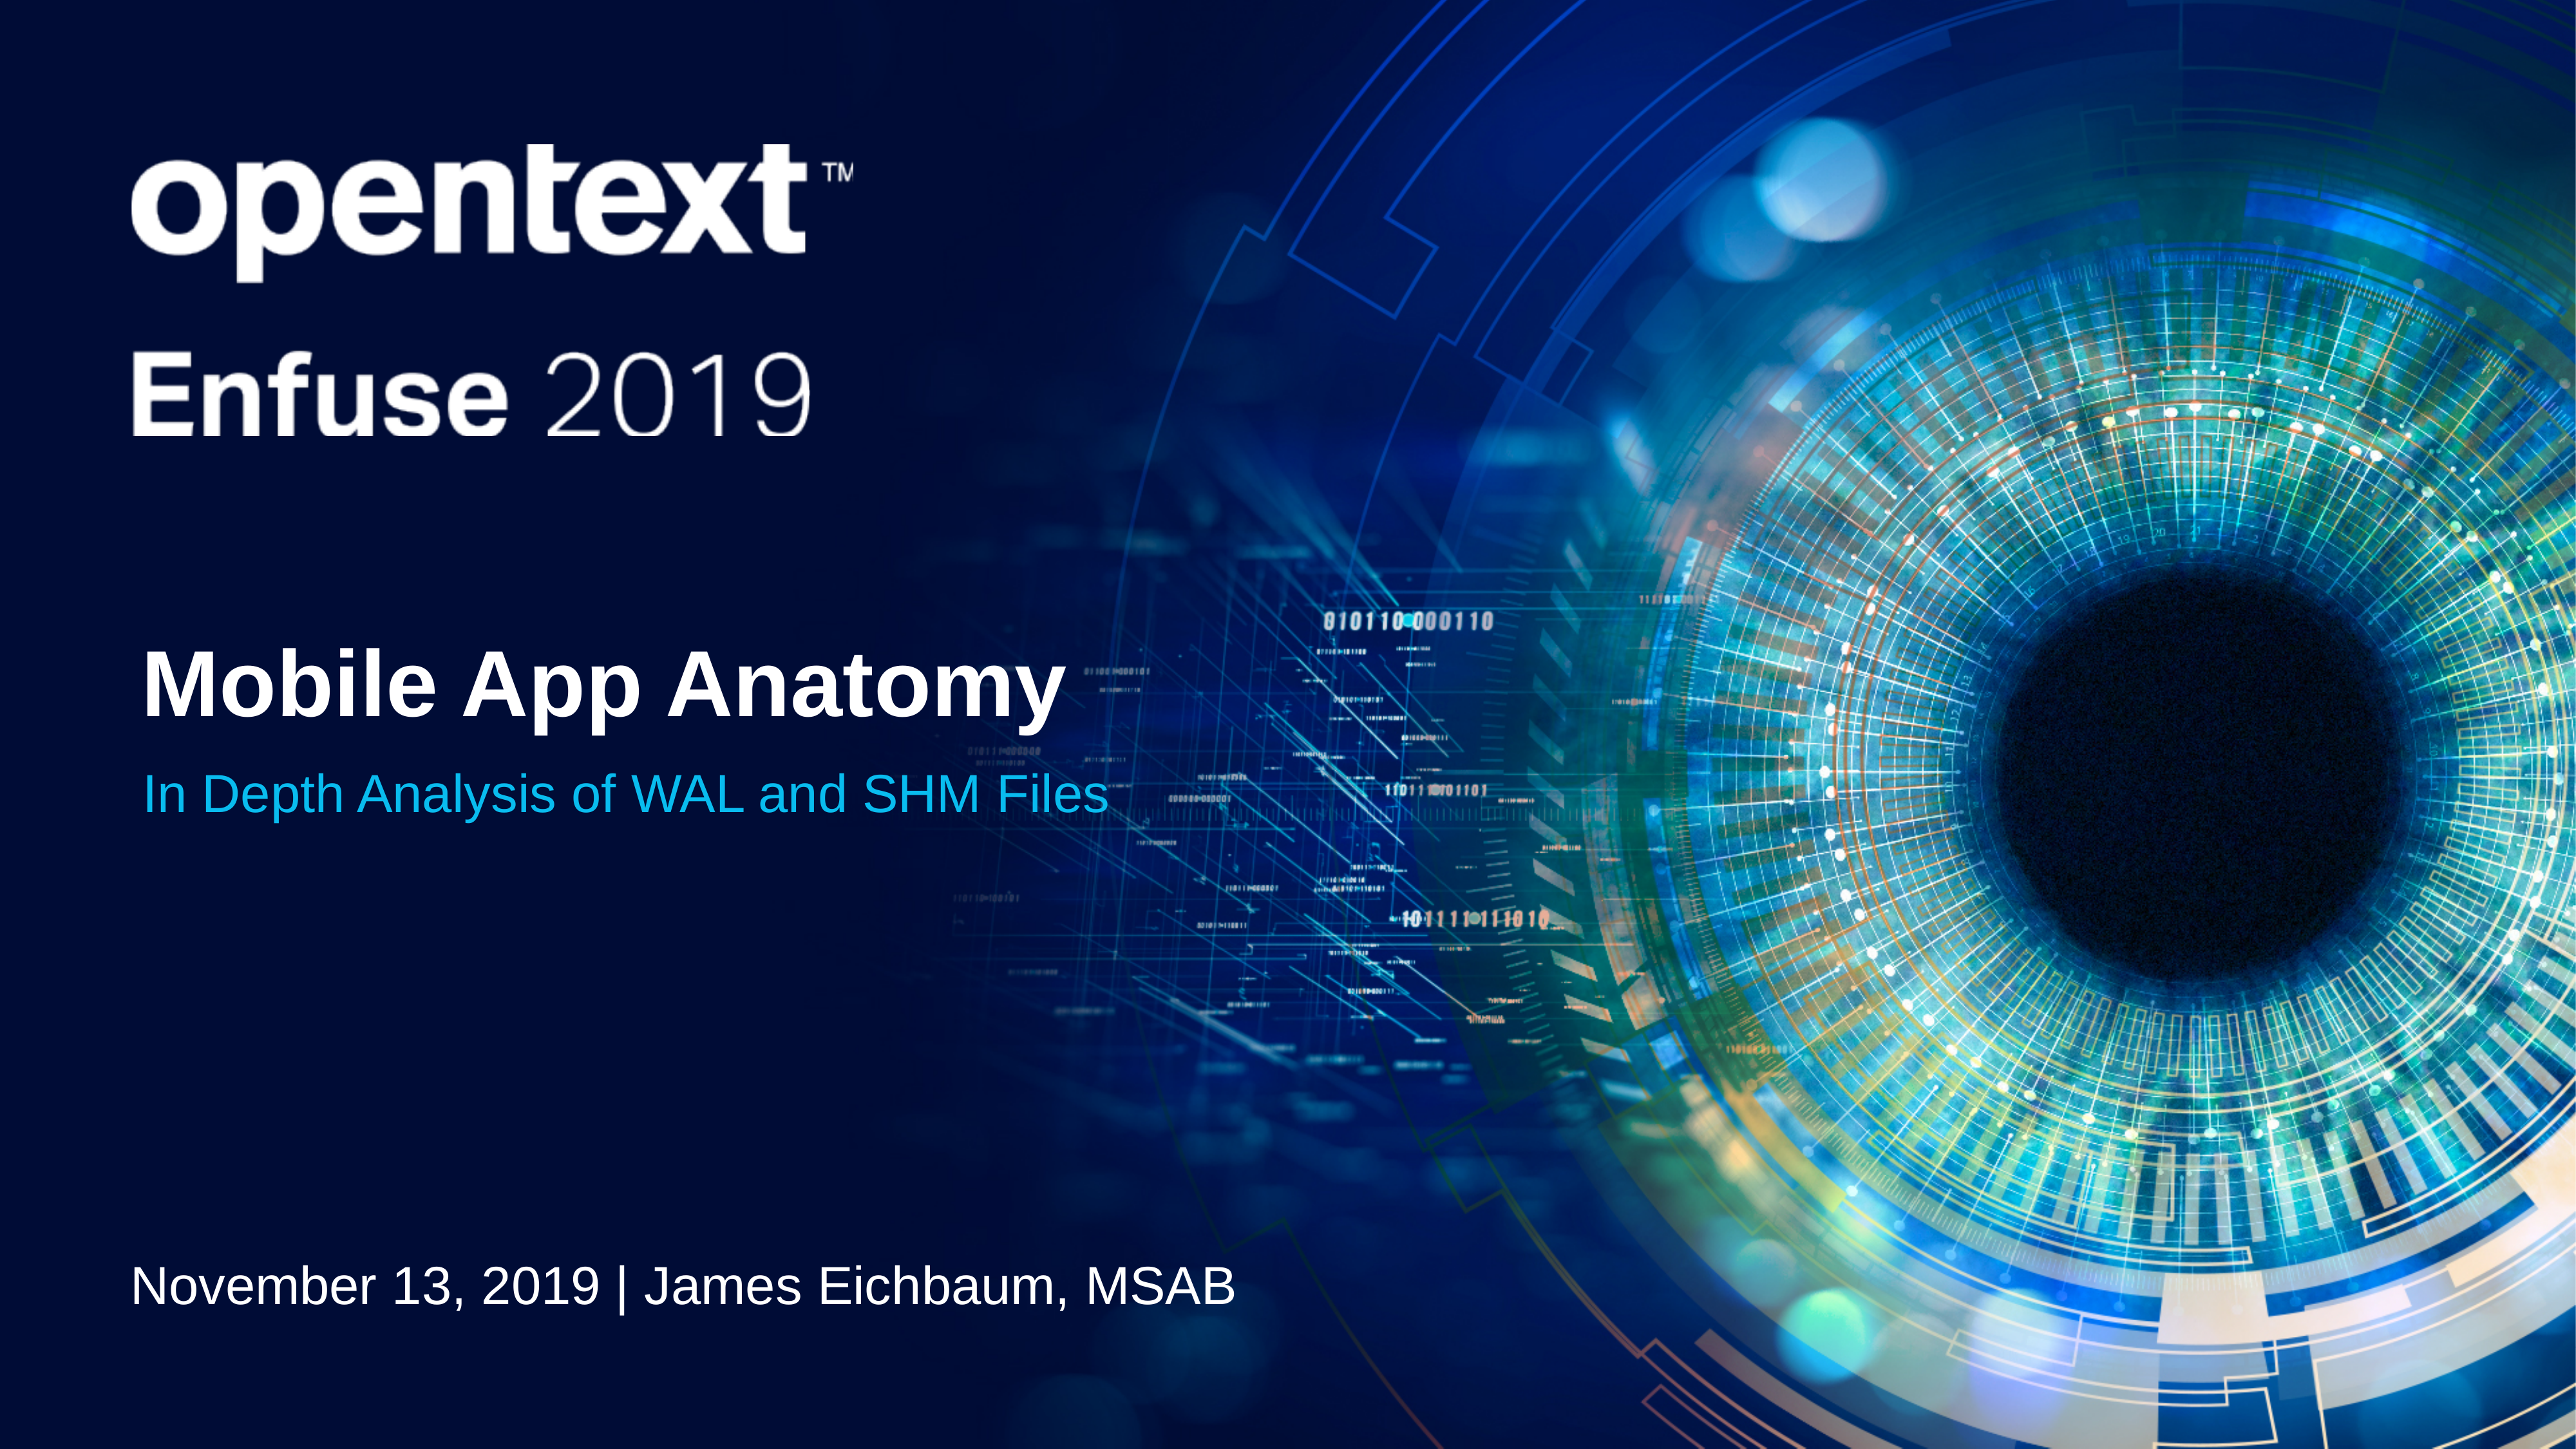

# Mobile App Anatomy
In Depth Analysis of WAL and SHM Files
November 13, 2019 | James Eichbaum, MSAB